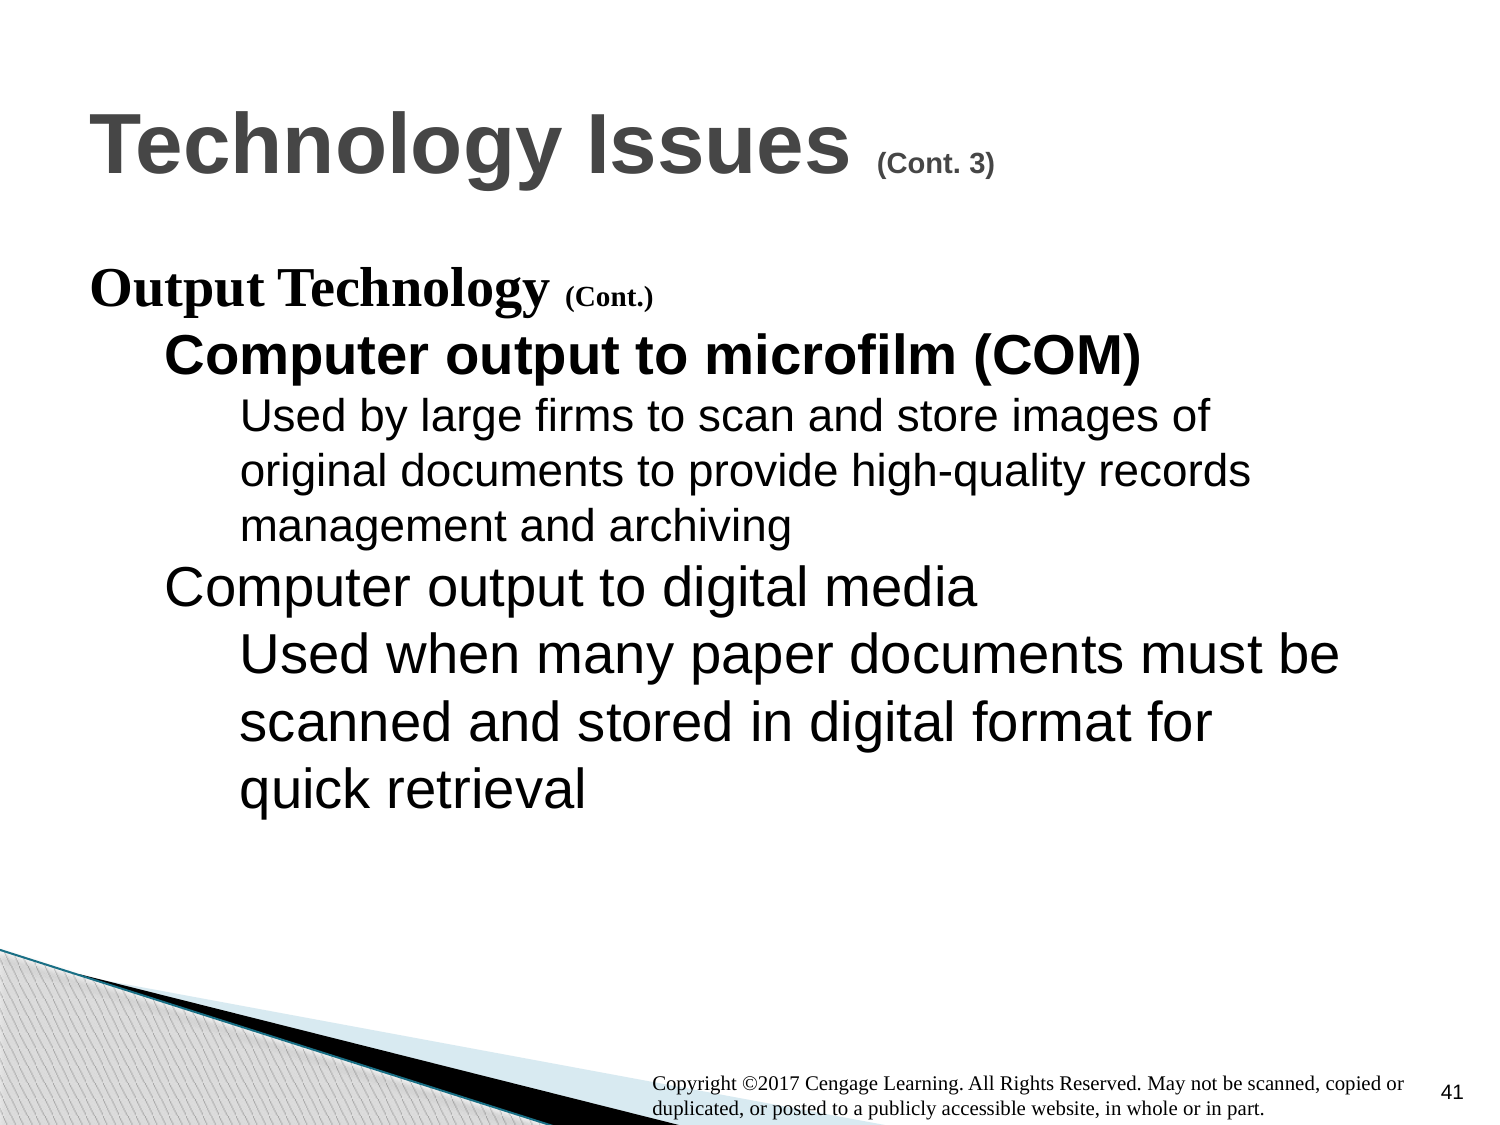

# Technology Issues (Cont. 3)
Output Technology (Cont.)
Computer output to microfilm (COM)
Used by large firms to scan and store images of original documents to provide high-quality records management and archiving
Computer output to digital media
Used when many paper documents must be scanned and stored in digital format for quick retrieval

41
Copyright ©2017 Cengage Learning. All Rights Reserved. May not be scanned, copied or duplicated, or posted to a publicly accessible website, in whole or in part.